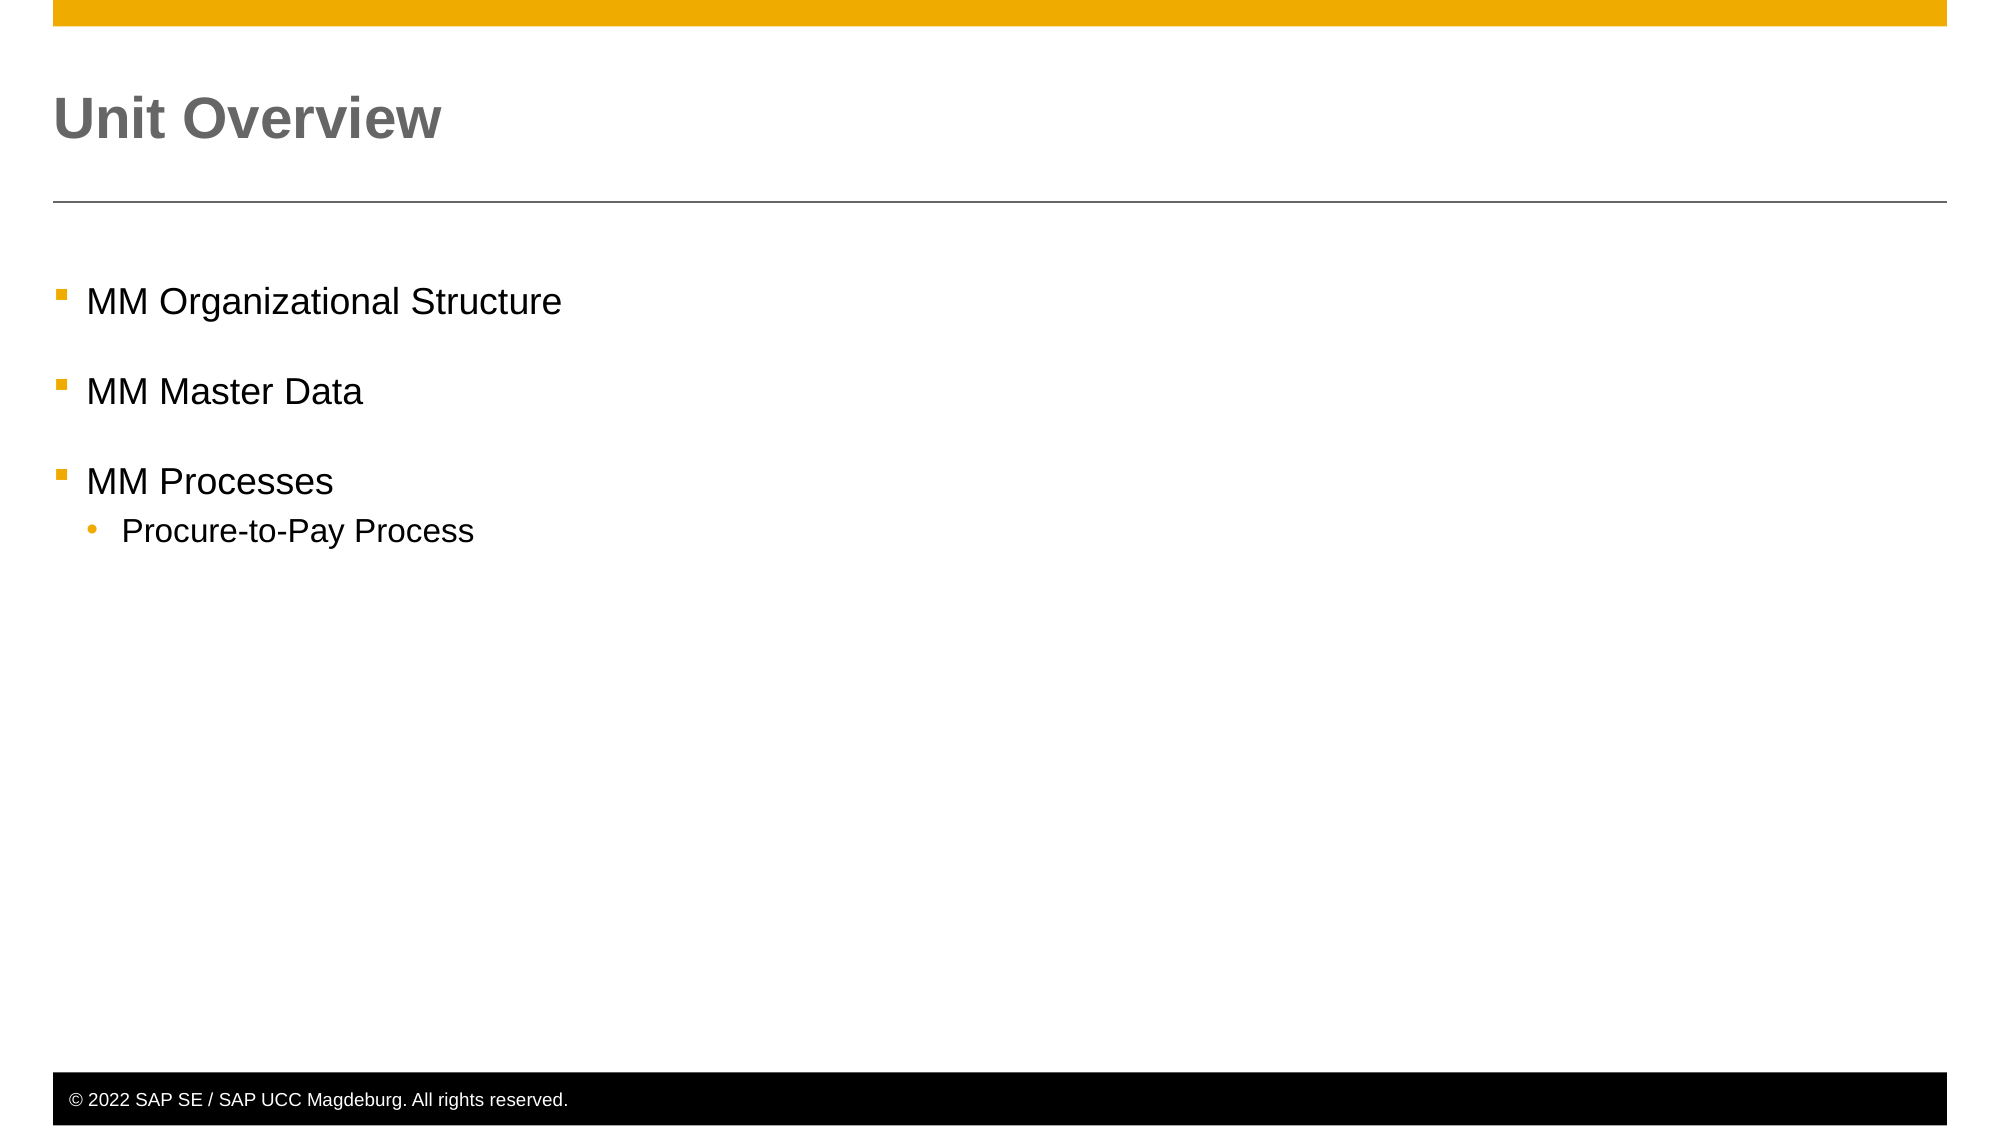

# Unit Overview
MM Organizational Structure

MM Master Data

MM Processes
Procure-to-Pay Process